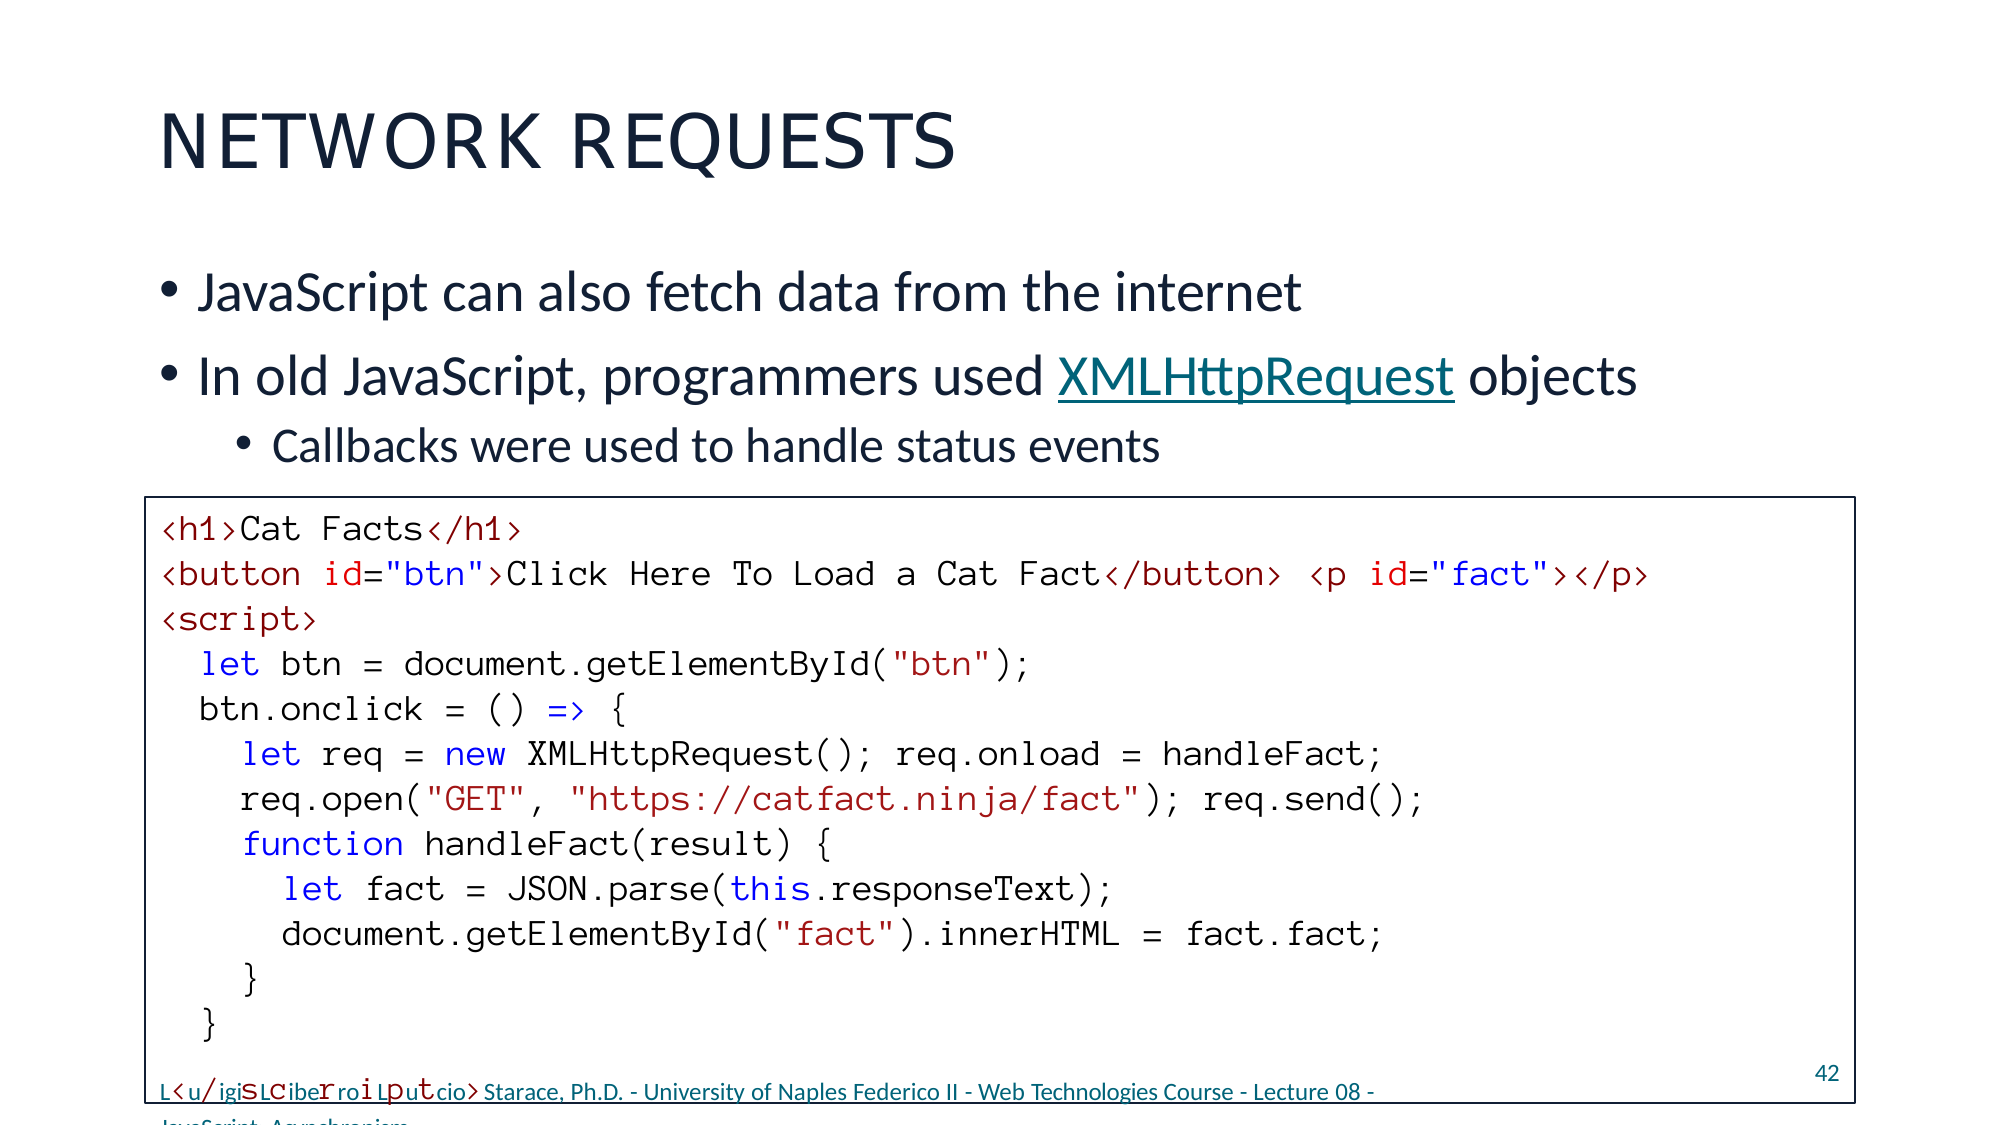

# NETWORK REQUESTS
JavaScript can also fetch data from the internet
In old JavaScript, programmers used XMLHttpRequest objects
Callbacks were used to handle status events

<h1>Cat Facts</h1>
<button id="btn">Click Here To Load a Cat Fact</button> <p id="fact"></p>
<script>
let btn = document.getElementById("btn"); btn.onclick = () => {
let req = new XMLHttpRequest(); req.onload = handleFact; req.open("GET", "https://catfact.ninja/fact"); req.send(); function handleFact(result) {
let fact = JSON.parse(this.responseText); document.getElementById("fact").innerHTML = fact.fact;
}
}
L<u/igisLciberroiLputcio>Starace, Ph.D. - University of Naples Federico II - Web Technologies Course - Lecture 08 - JavaScript: Asynchronism
42